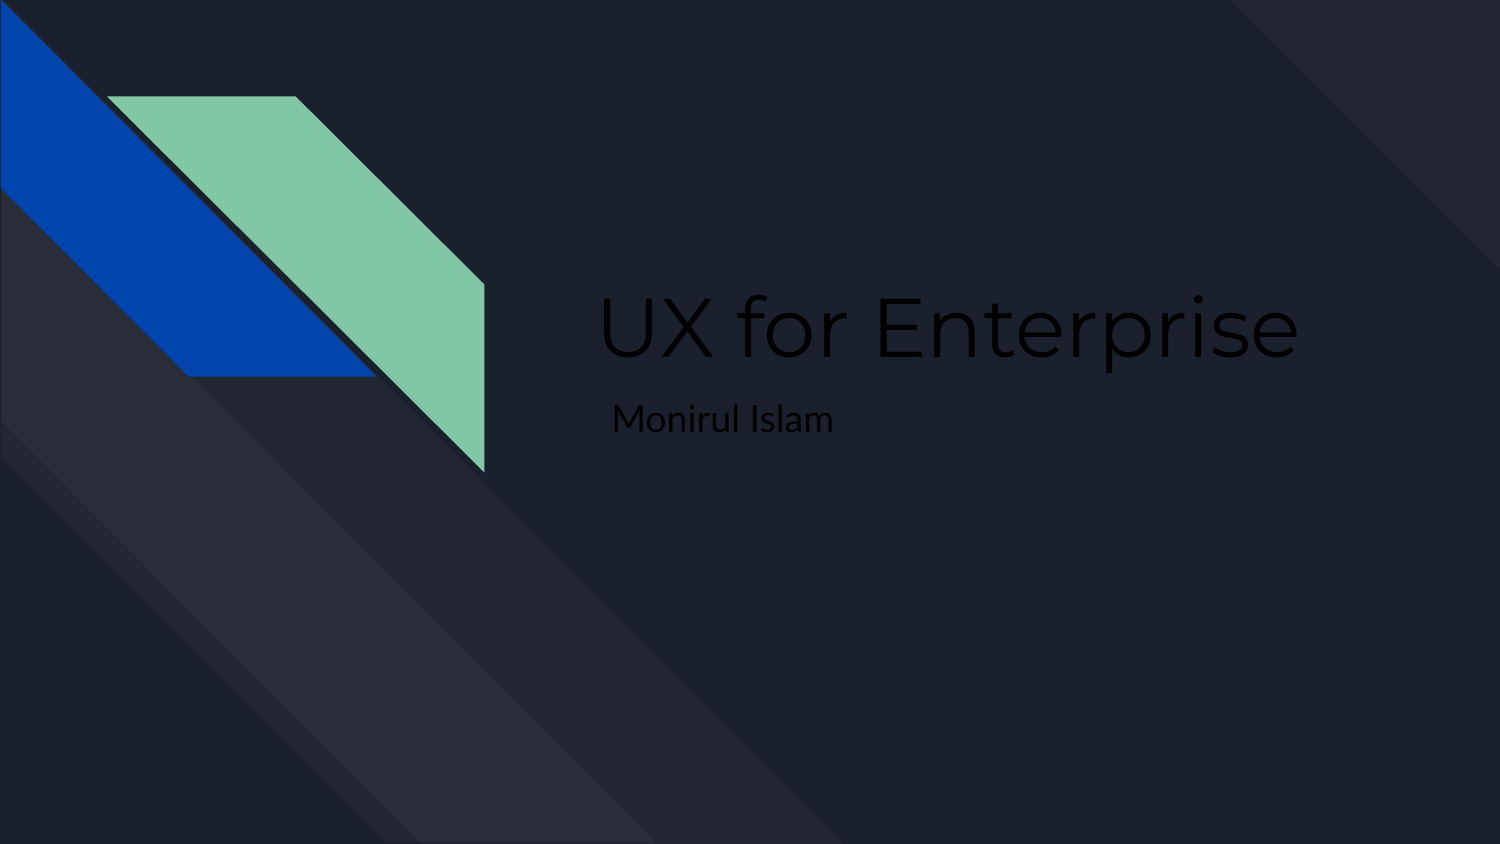

# UX for Enterprise
Monirul Islam
Senior UI/UX Designer @ Bit Mascot